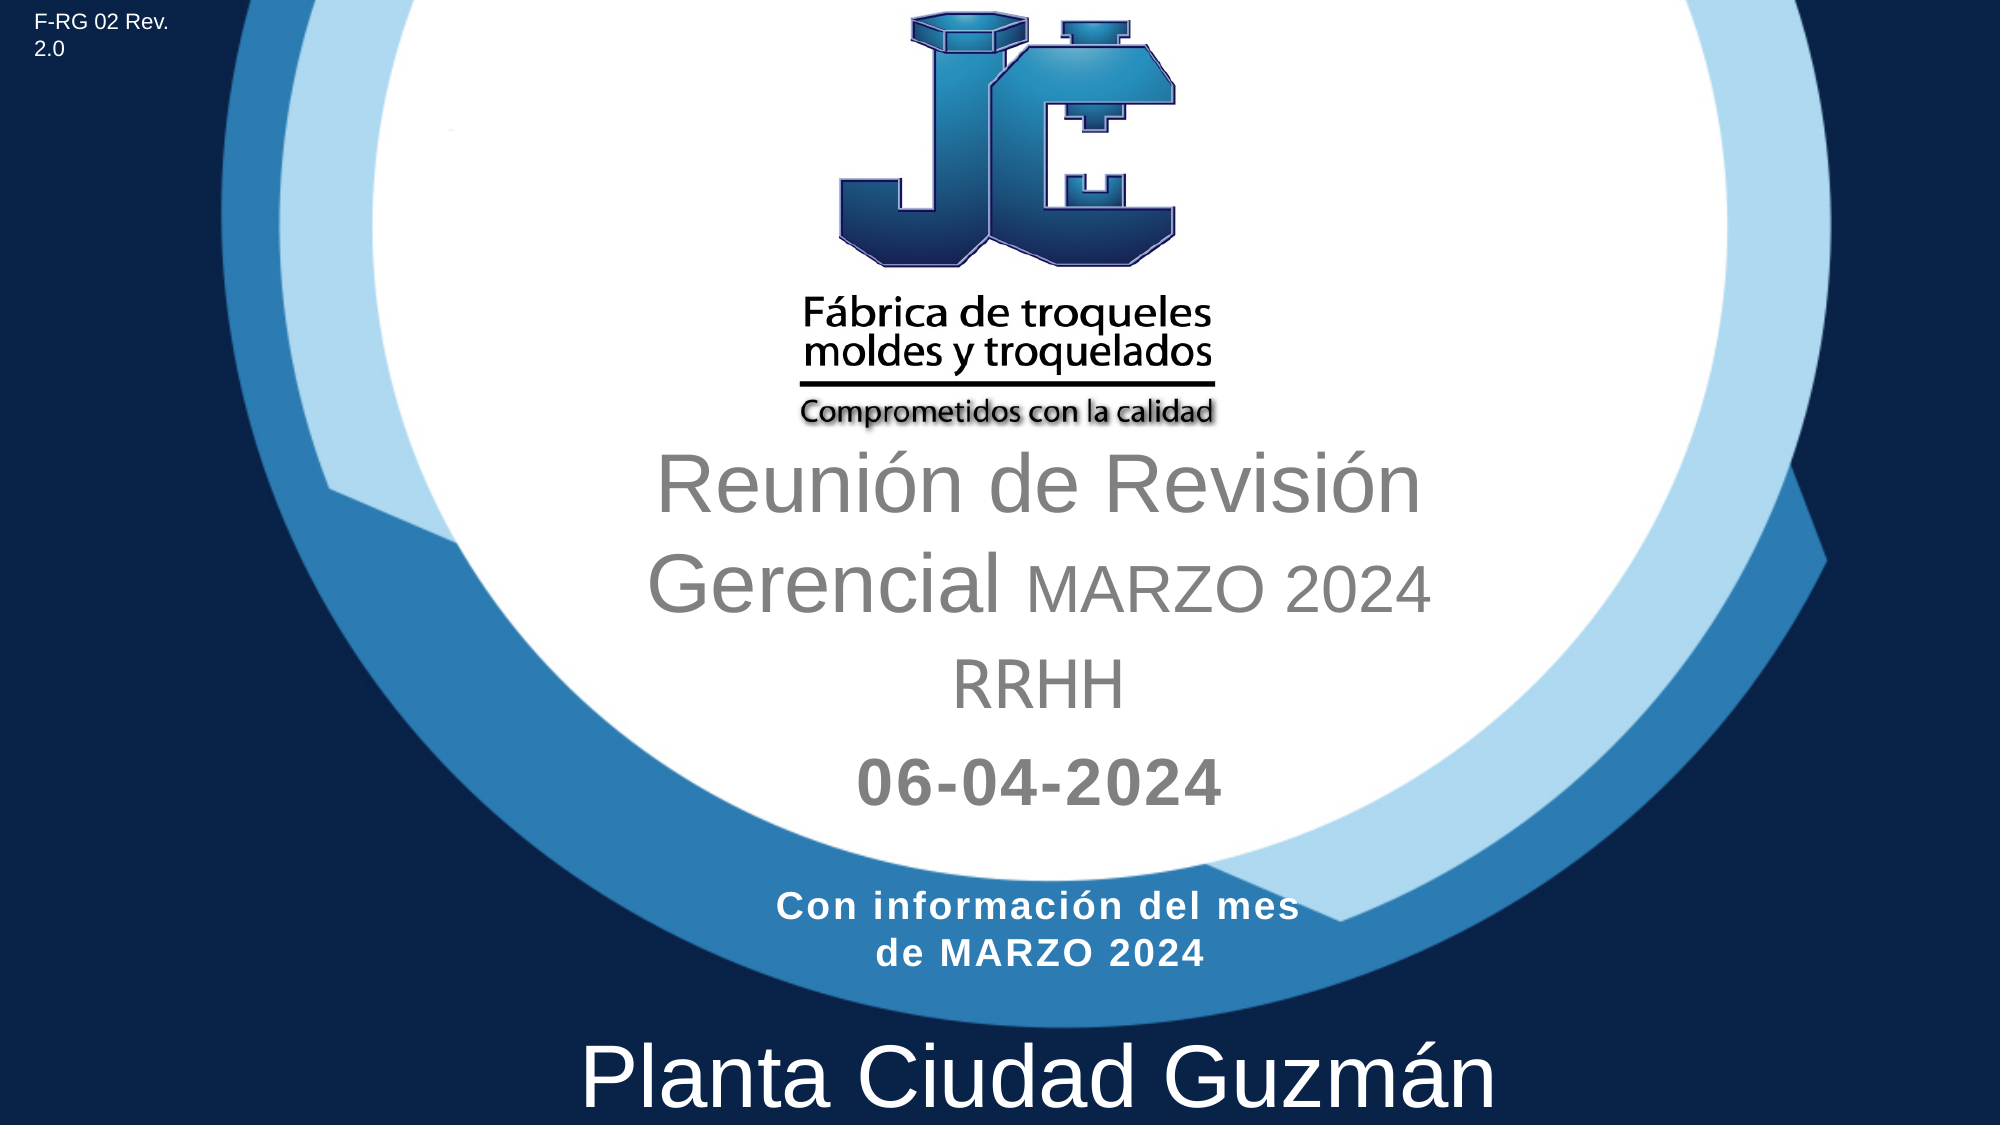

F-RG 02 Rev. 2.0
Reunión de Revisión Gerencial MARZO 2024
RRHH
06-04-2024

Con información del mes de MARZO 2024

Planta Ciudad Guzmán